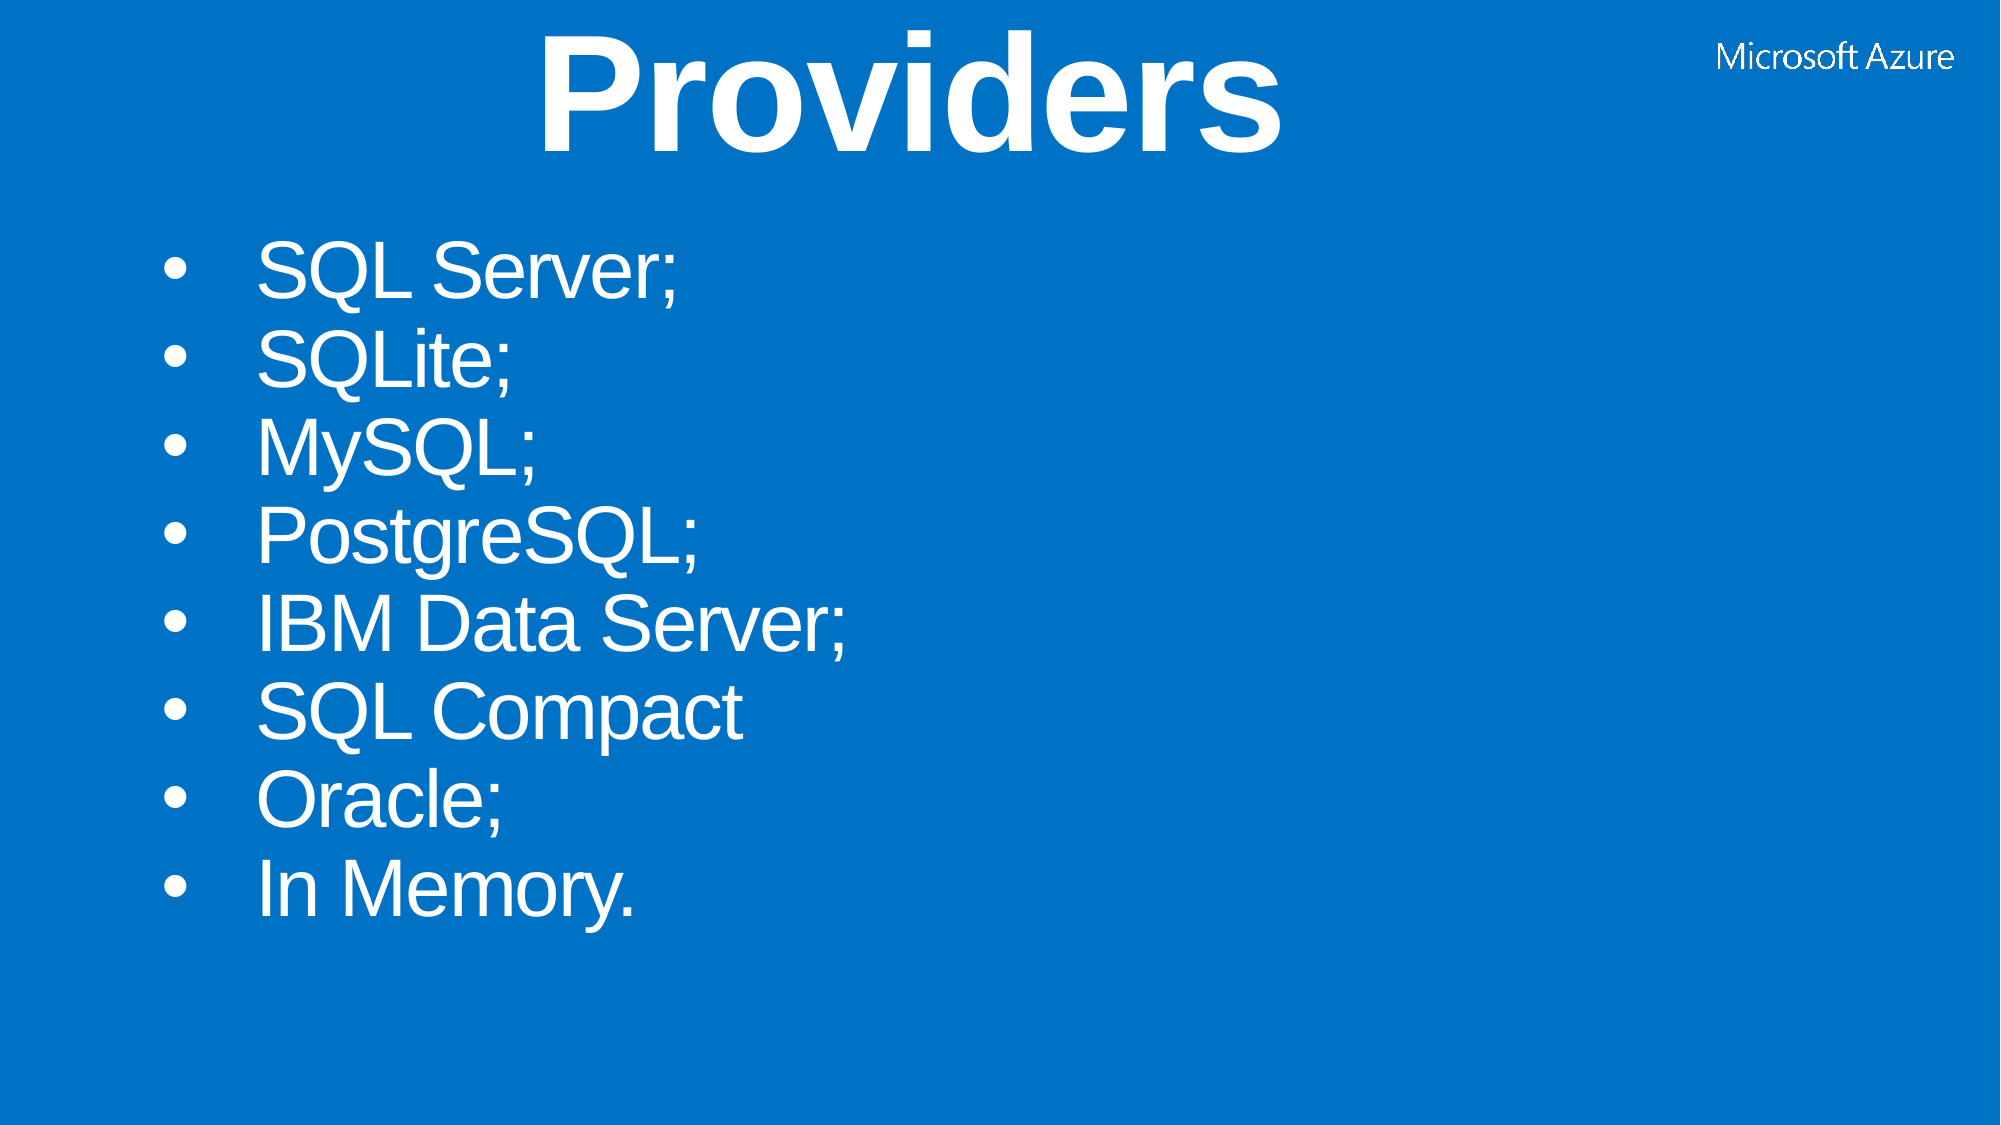

# Providers
SQL Server;
SQLite;
MySQL;
PostgreSQL;
IBM Data Server;
SQL Compact
Oracle;
In Memory.